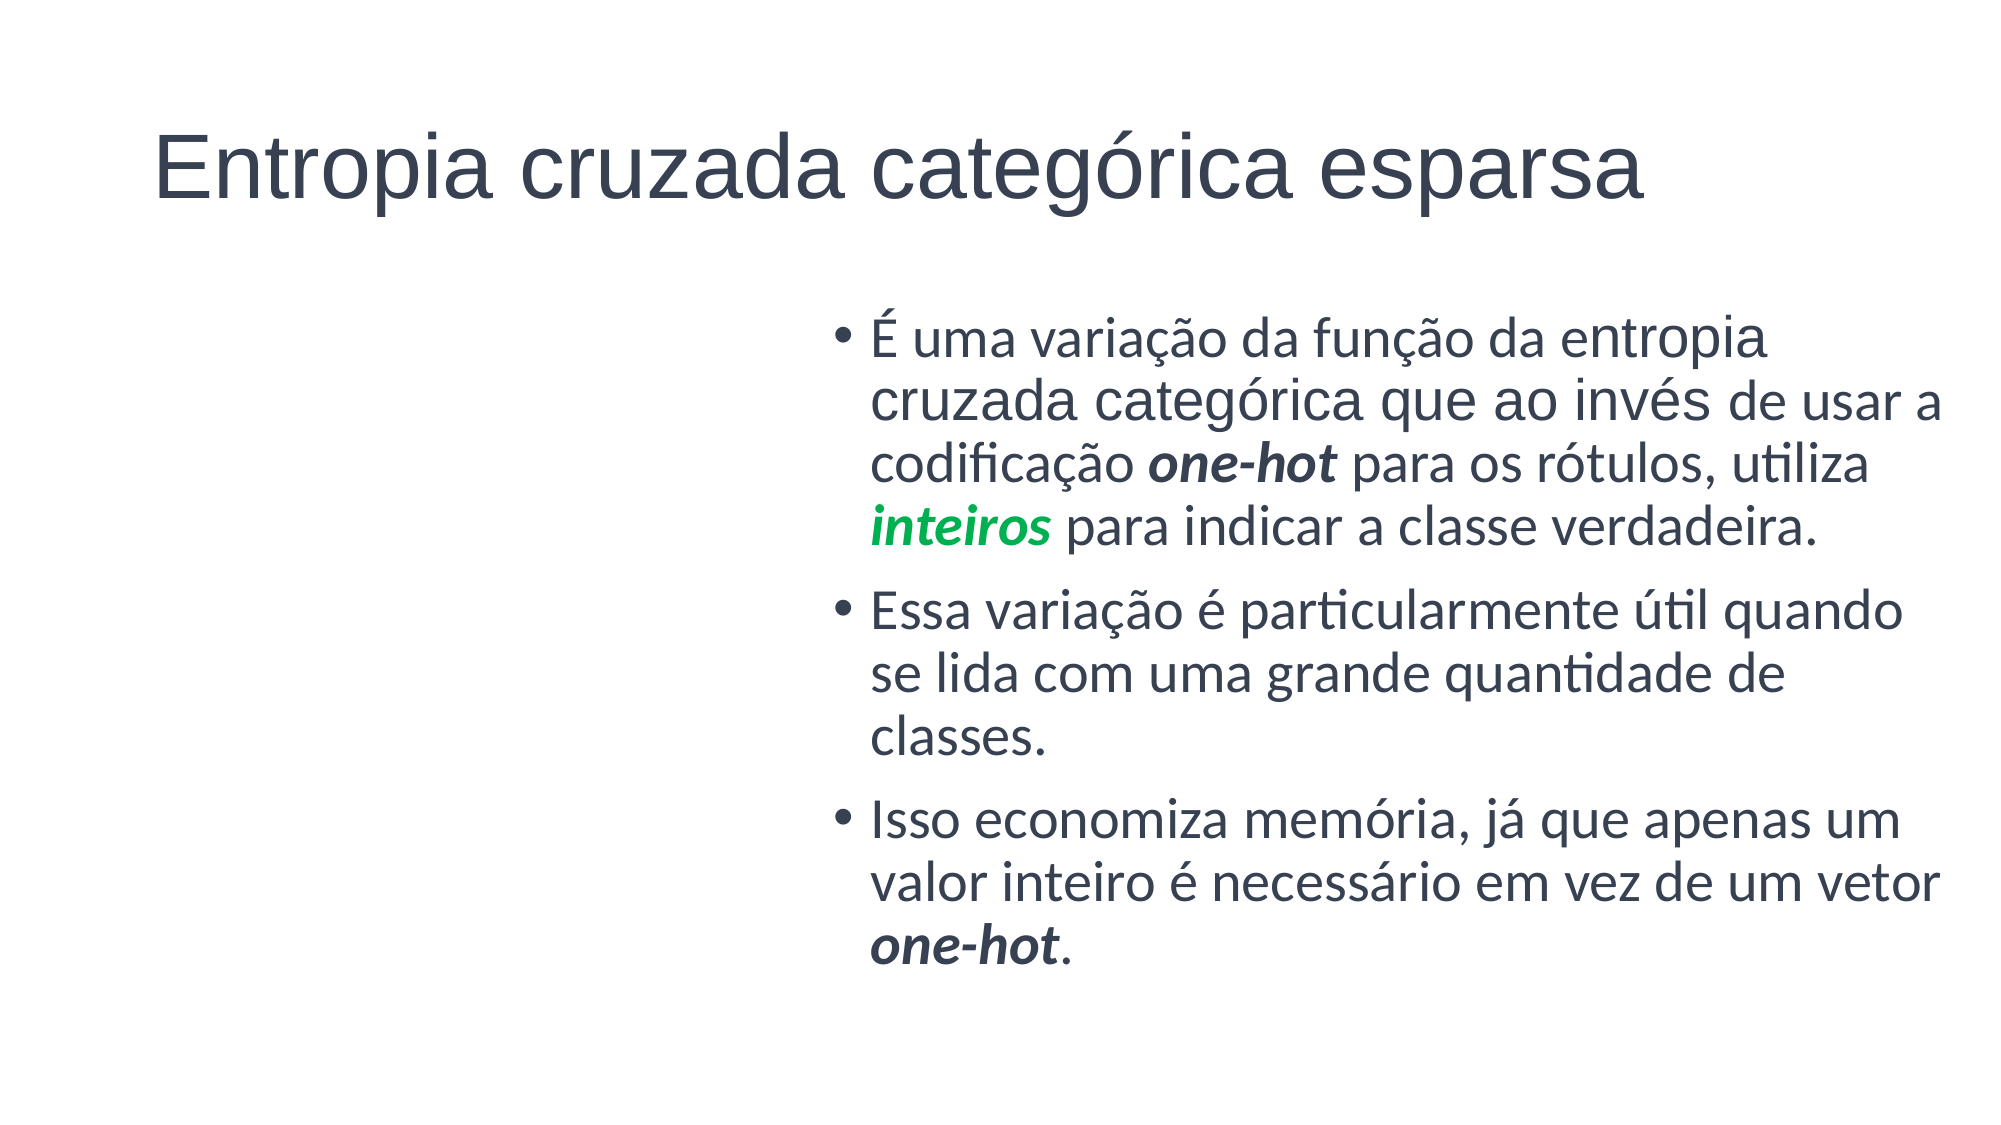

# Entropia cruzada categórica esparsa
É uma variação da função da entropia cruzada categórica que ao invés de usar a codificação one-hot para os rótulos, utiliza inteiros para indicar a classe verdadeira.
Essa variação é particularmente útil quando se lida com uma grande quantidade de classes.
Isso economiza memória, já que apenas um valor inteiro é necessário em vez de um vetor one-hot.